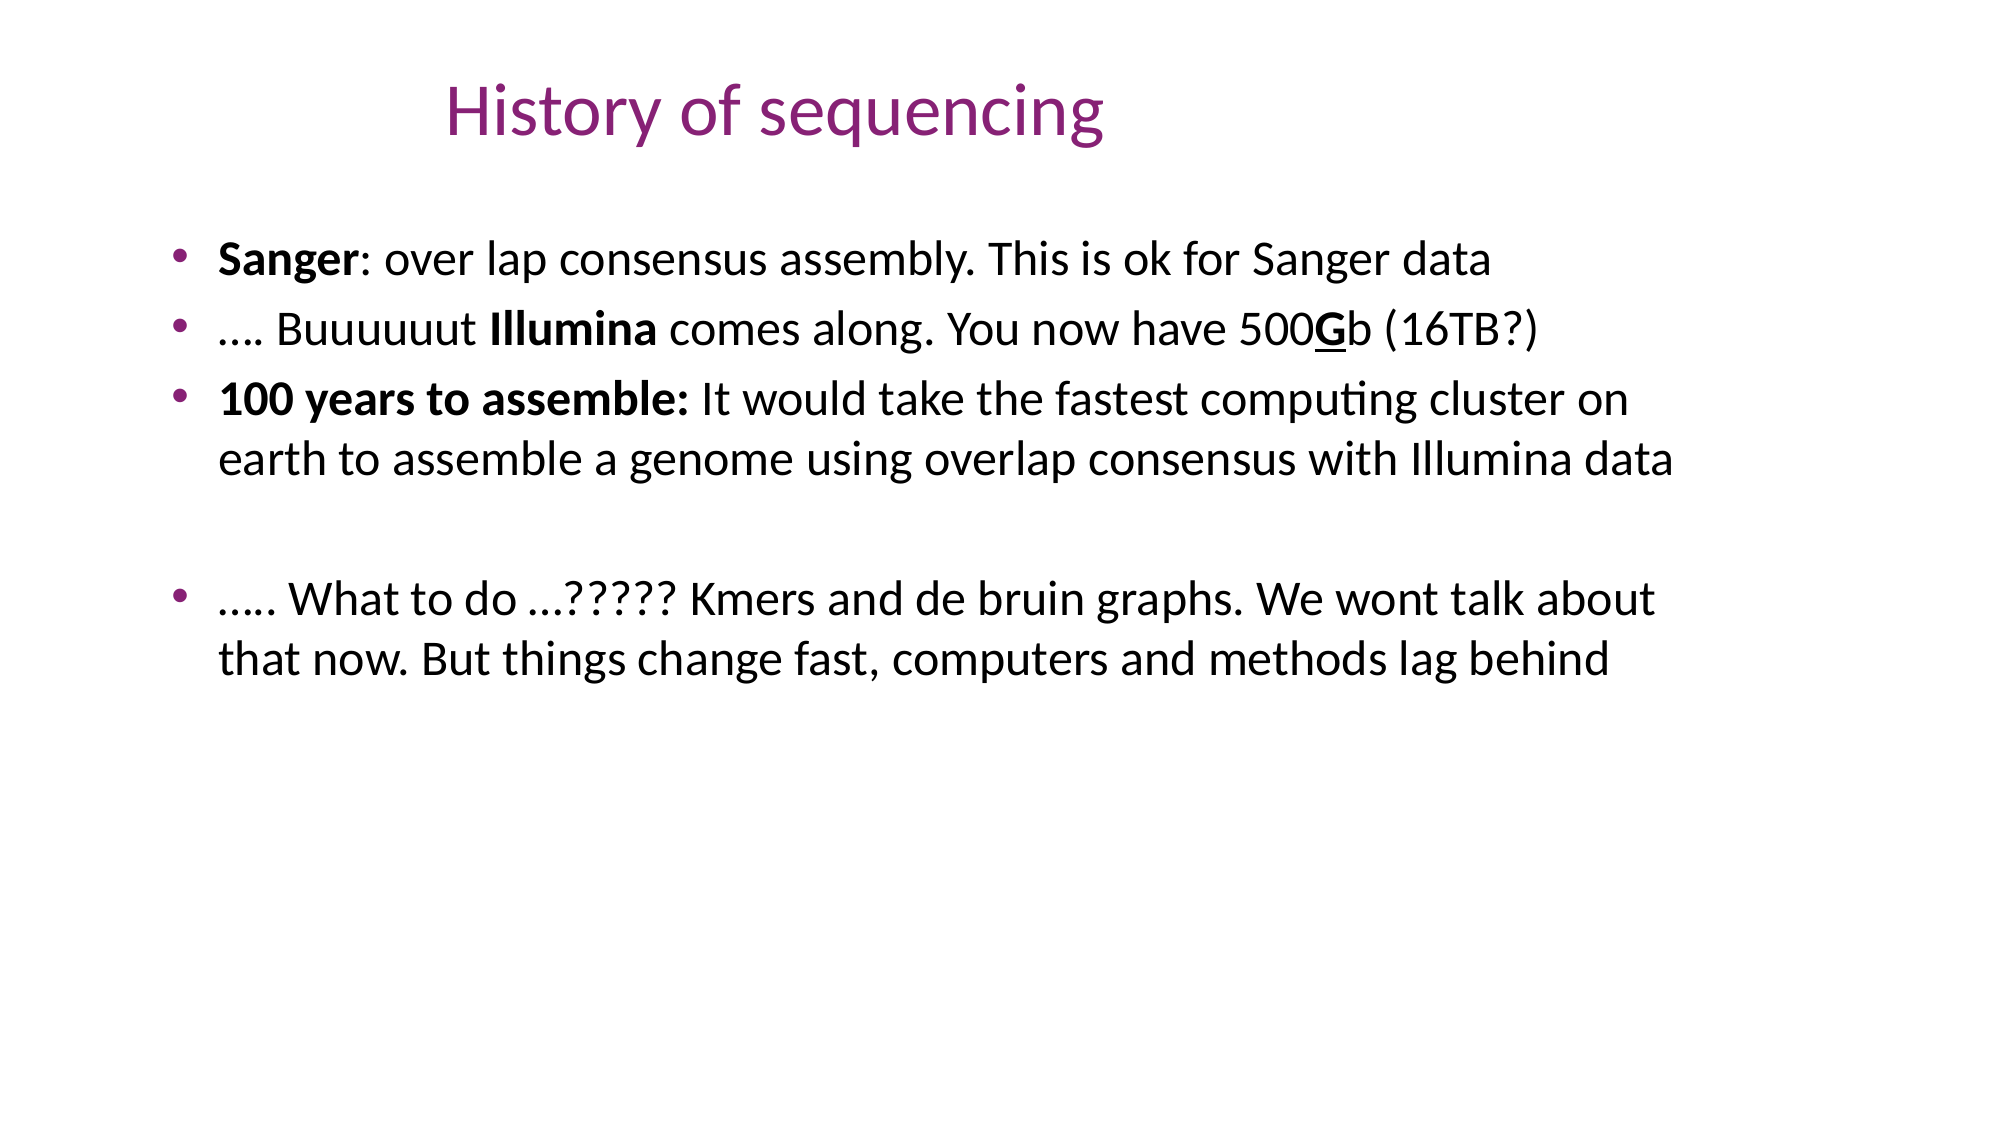

# History of sequencing
Sanger: over lap consensus assembly. This is ok for Sanger data
…. Buuuuuut Illumina comes along. You now have 500Gb (16TB?)
100 years to assemble: It would take the fastest computing cluster on earth to assemble a genome using overlap consensus with Illumina data

….. What to do …????? Kmers and de bruin graphs. We wont talk about that now. But things change fast, computers and methods lag behind